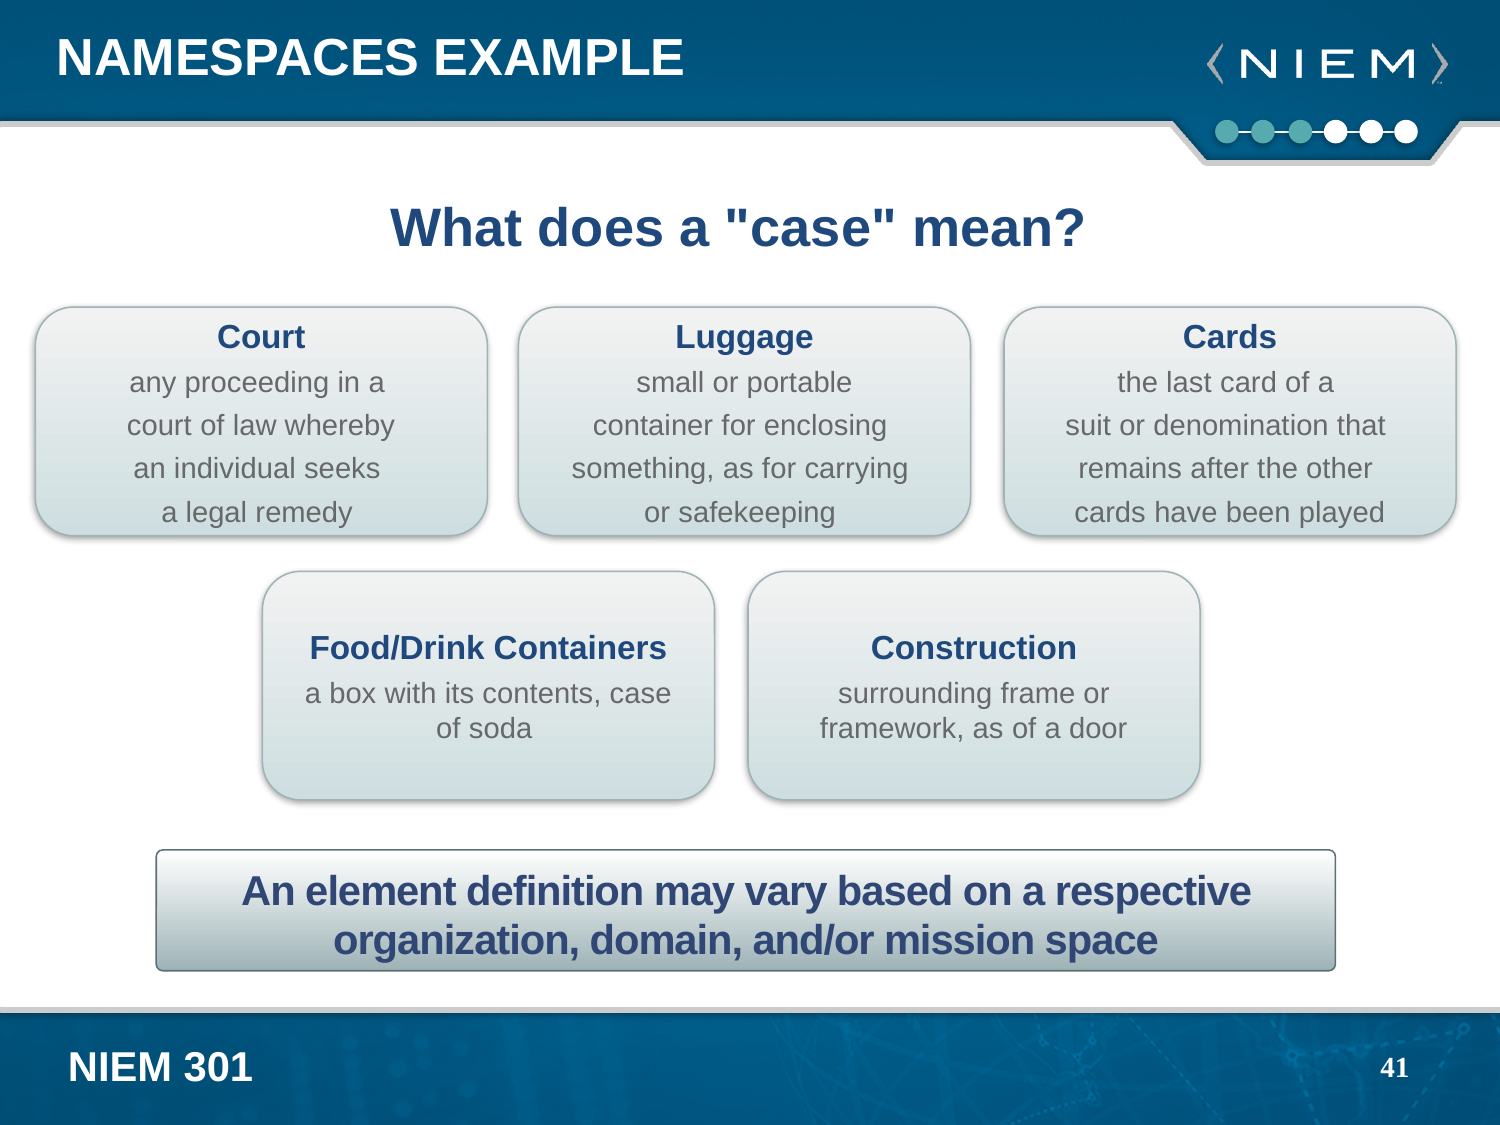

# Namespaces Example

What does a "case" mean?
Court
any proceeding in a
court of law whereby
an individual seeks
a legal remedy
Luggage
small or portable
container for enclosing
something, as for carrying
or safekeeping
Cards
the last card of a
suit or denomination that
remains after the other
cards have been played
Food/Drink Containers
a box with its contents, case of soda
Construction
surrounding frame or framework, as of a door
An element definition may vary based on a respective organization, domain, and/or mission space
41